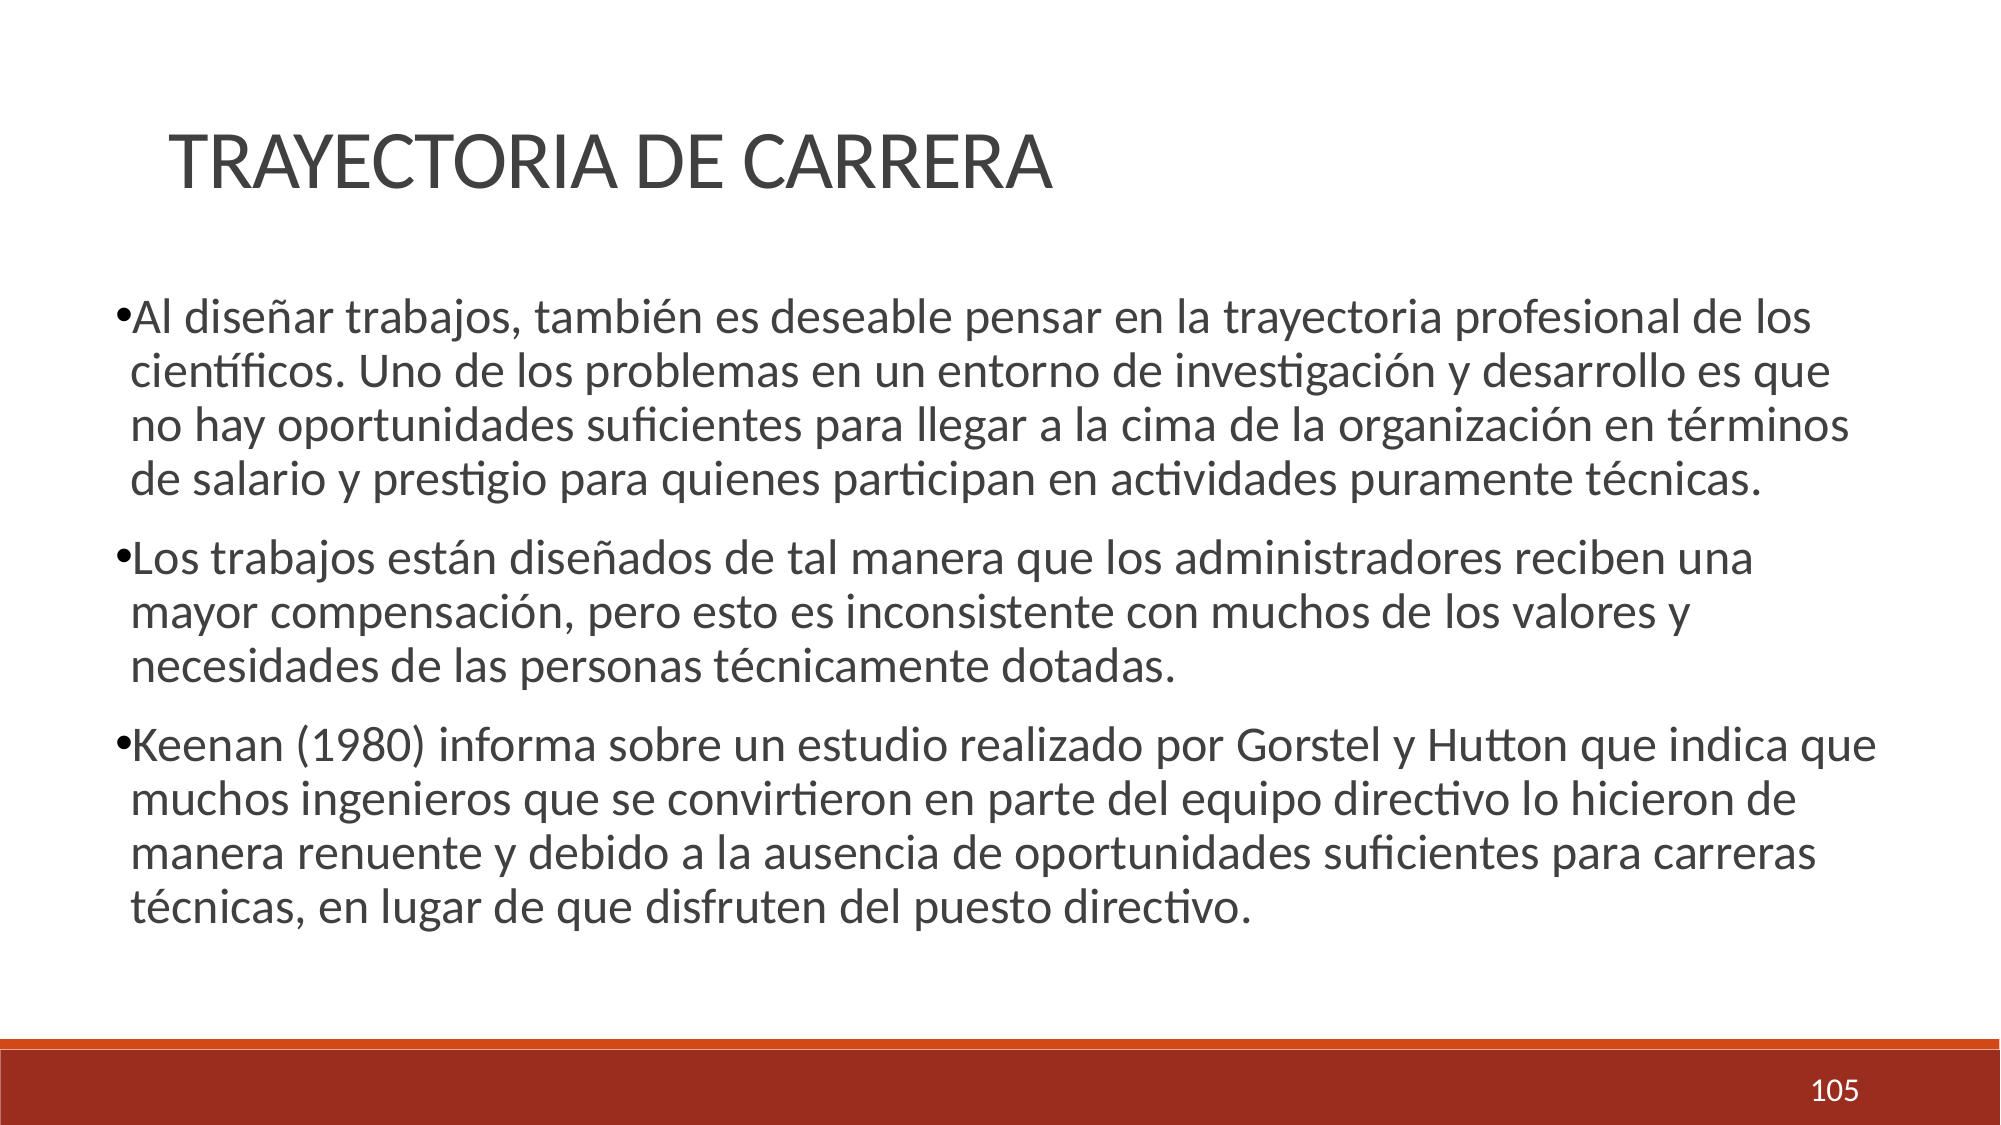

TRAYECTORIA DE CARRERA
Al diseñar trabajos, también es deseable pensar en la trayectoria profesional de los científicos. Uno de los problemas en un entorno de investigación y desarrollo es que no hay oportunidades suficientes para llegar a la cima de la organización en términos de salario y prestigio para quienes participan en actividades puramente técnicas.
Los trabajos están diseñados de tal manera que los administradores reciben una mayor compensación, pero esto es inconsistente con muchos de los valores y necesidades de las personas técnicamente dotadas.
Keenan (1980) informa sobre un estudio realizado por Gorstel y Hutton que indica que muchos ingenieros que se convirtieron en parte del equipo directivo lo hicieron de manera renuente y debido a la ausencia de oportunidades suficientes para carreras técnicas, en lugar de que disfruten del puesto directivo.
105